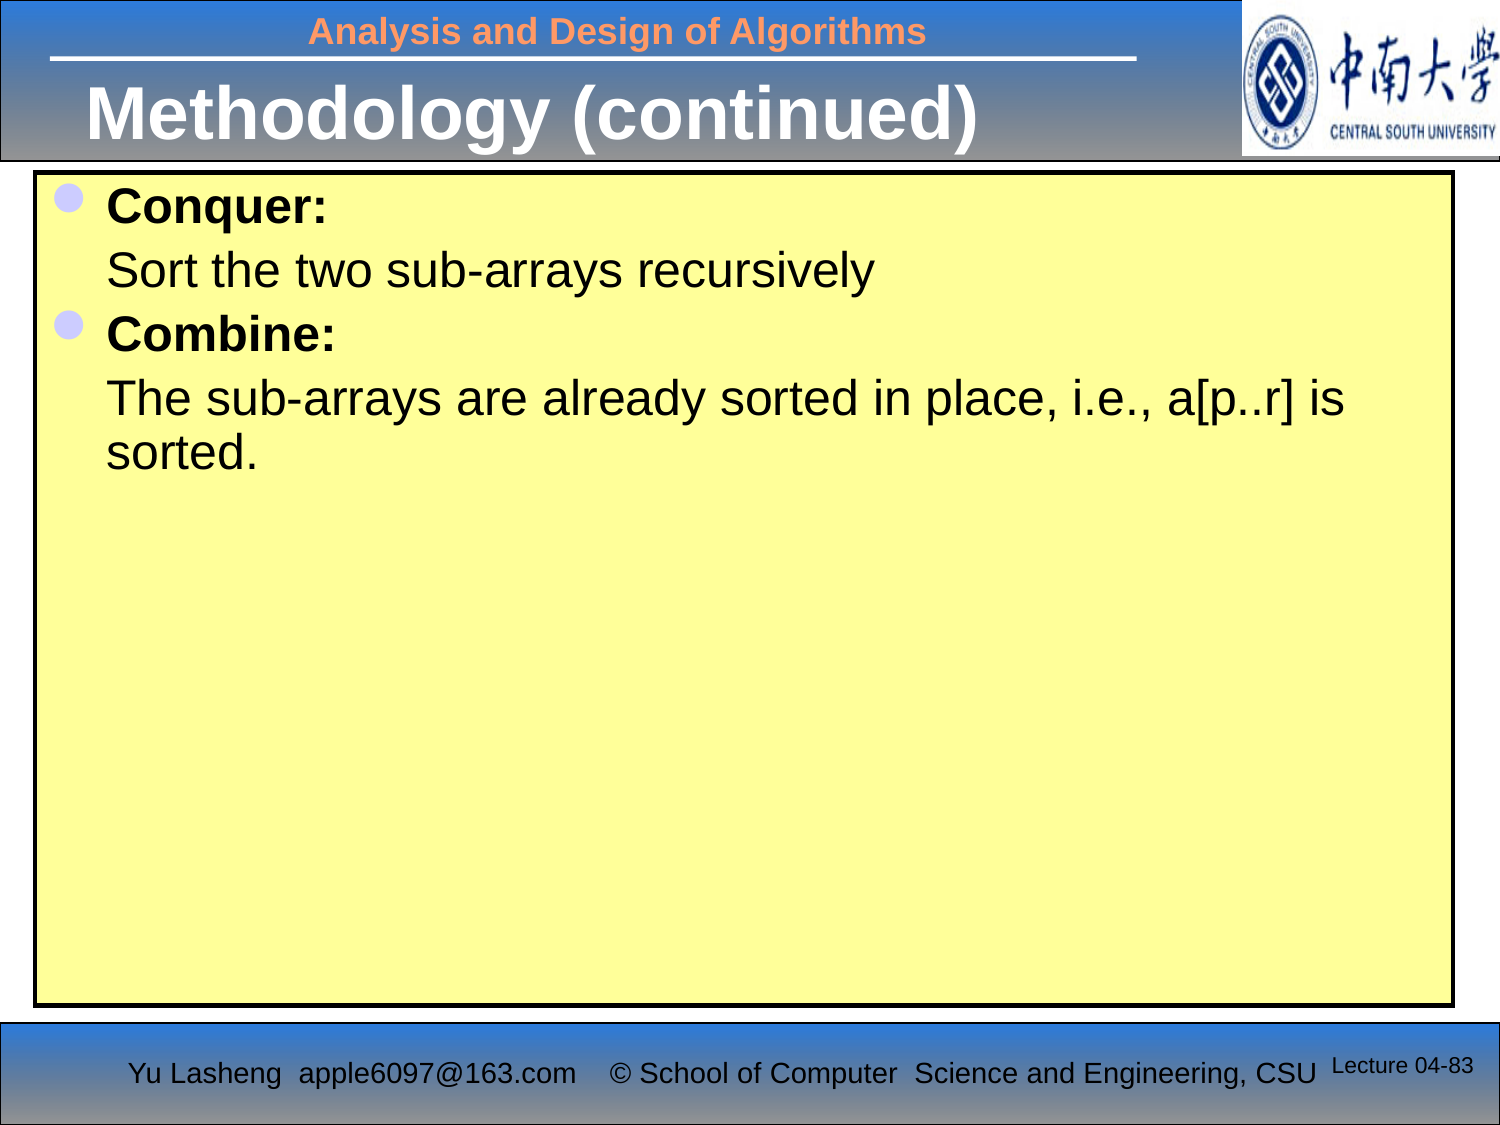

# Methodology (continued)
Conquer:
	Sort the two sub-arrays recursively
Combine:
	The sub-arrays are already sorted in place, i.e., a[p..r] is sorted.

Lecture 04-83